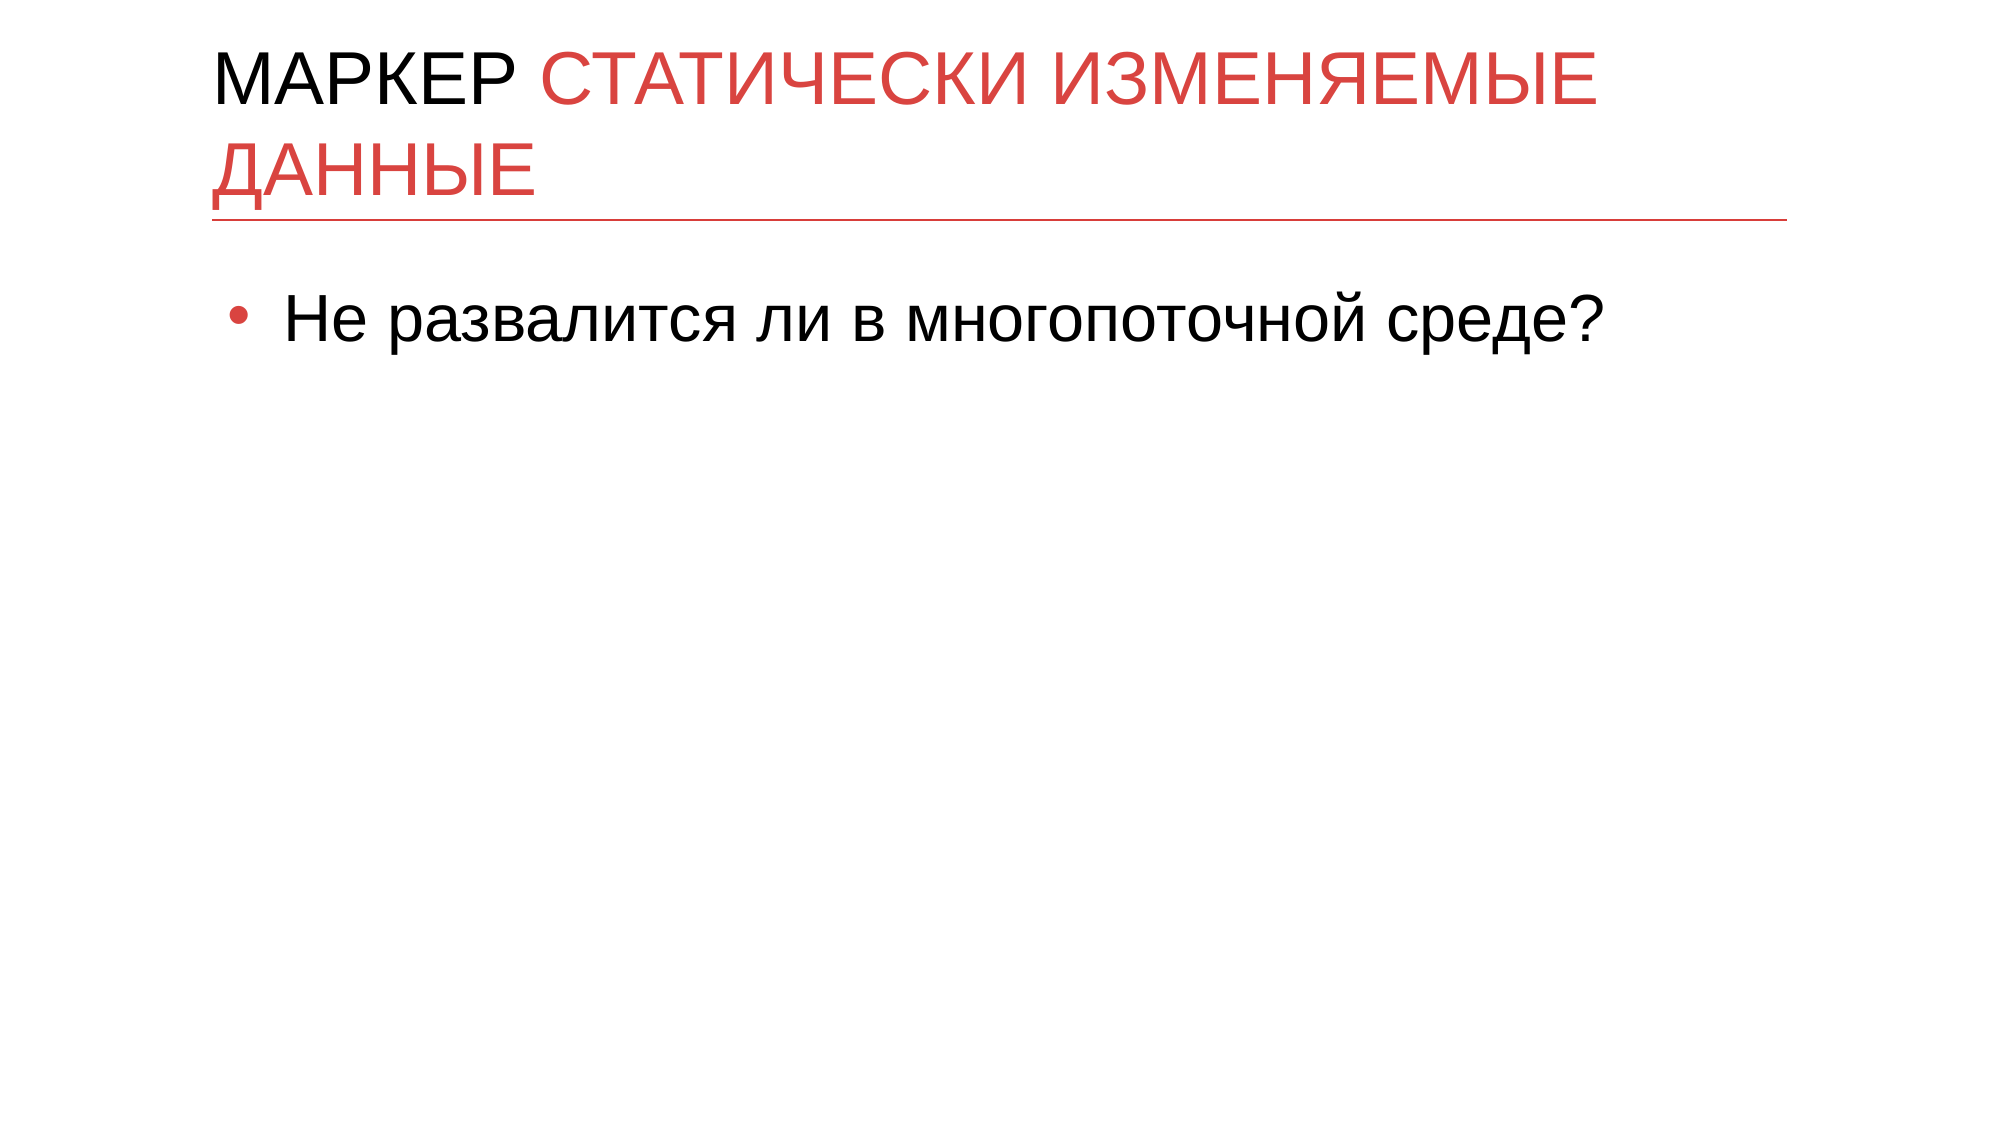

# Маркер статически изменяемые данные
Не развалится ли в многопоточной среде?